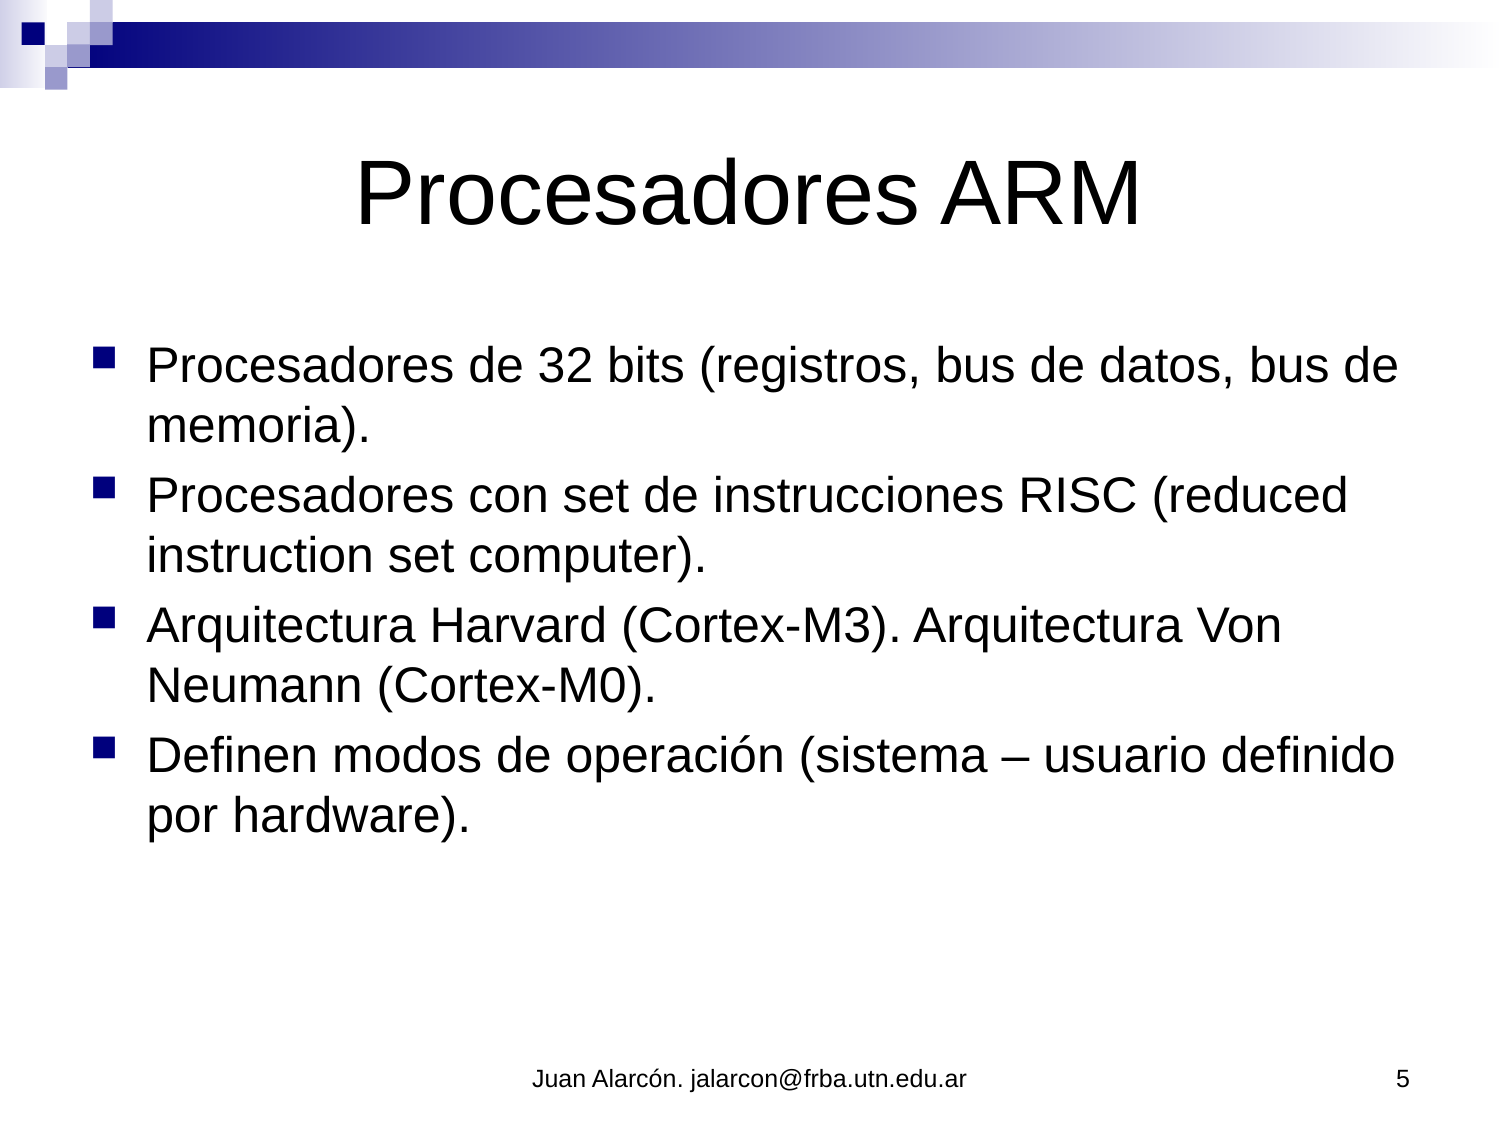

# Procesadores ARM
Procesadores de 32 bits (registros, bus de datos, bus de memoria).
Procesadores con set de instrucciones RISC (reduced instruction set computer).
Arquitectura Harvard (Cortex-M3). Arquitectura Von Neumann (Cortex-M0).
Definen modos de operación (sistema – usuario definido por hardware).
Juan Alarcón. jalarcon@frba.utn.edu.ar
5